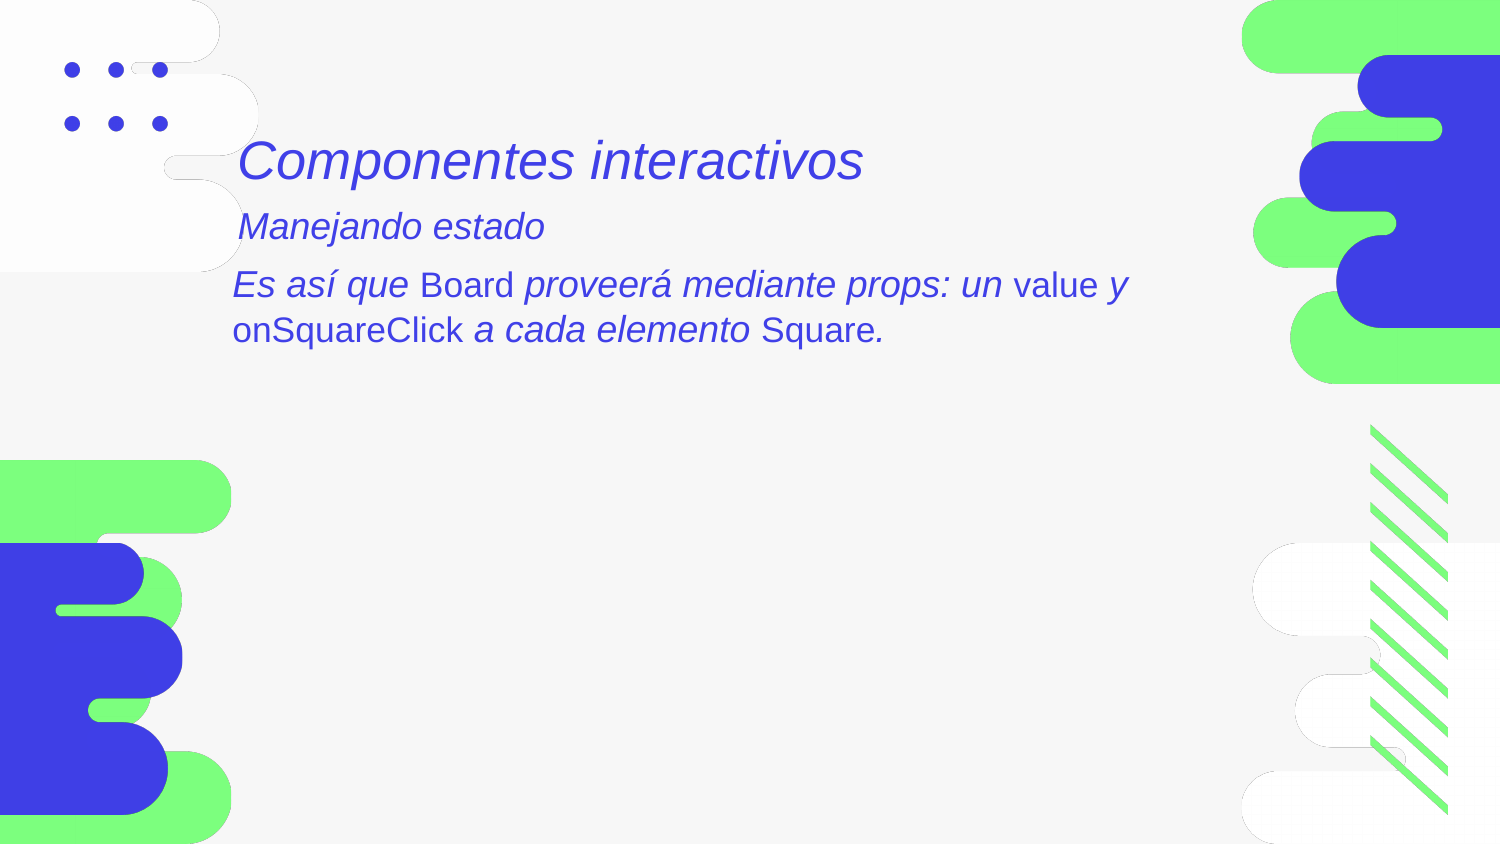

Componentes interactivos
Manejando estado
Es así que Board proveerá mediante props: un value y onSquareClick a cada elemento Square.